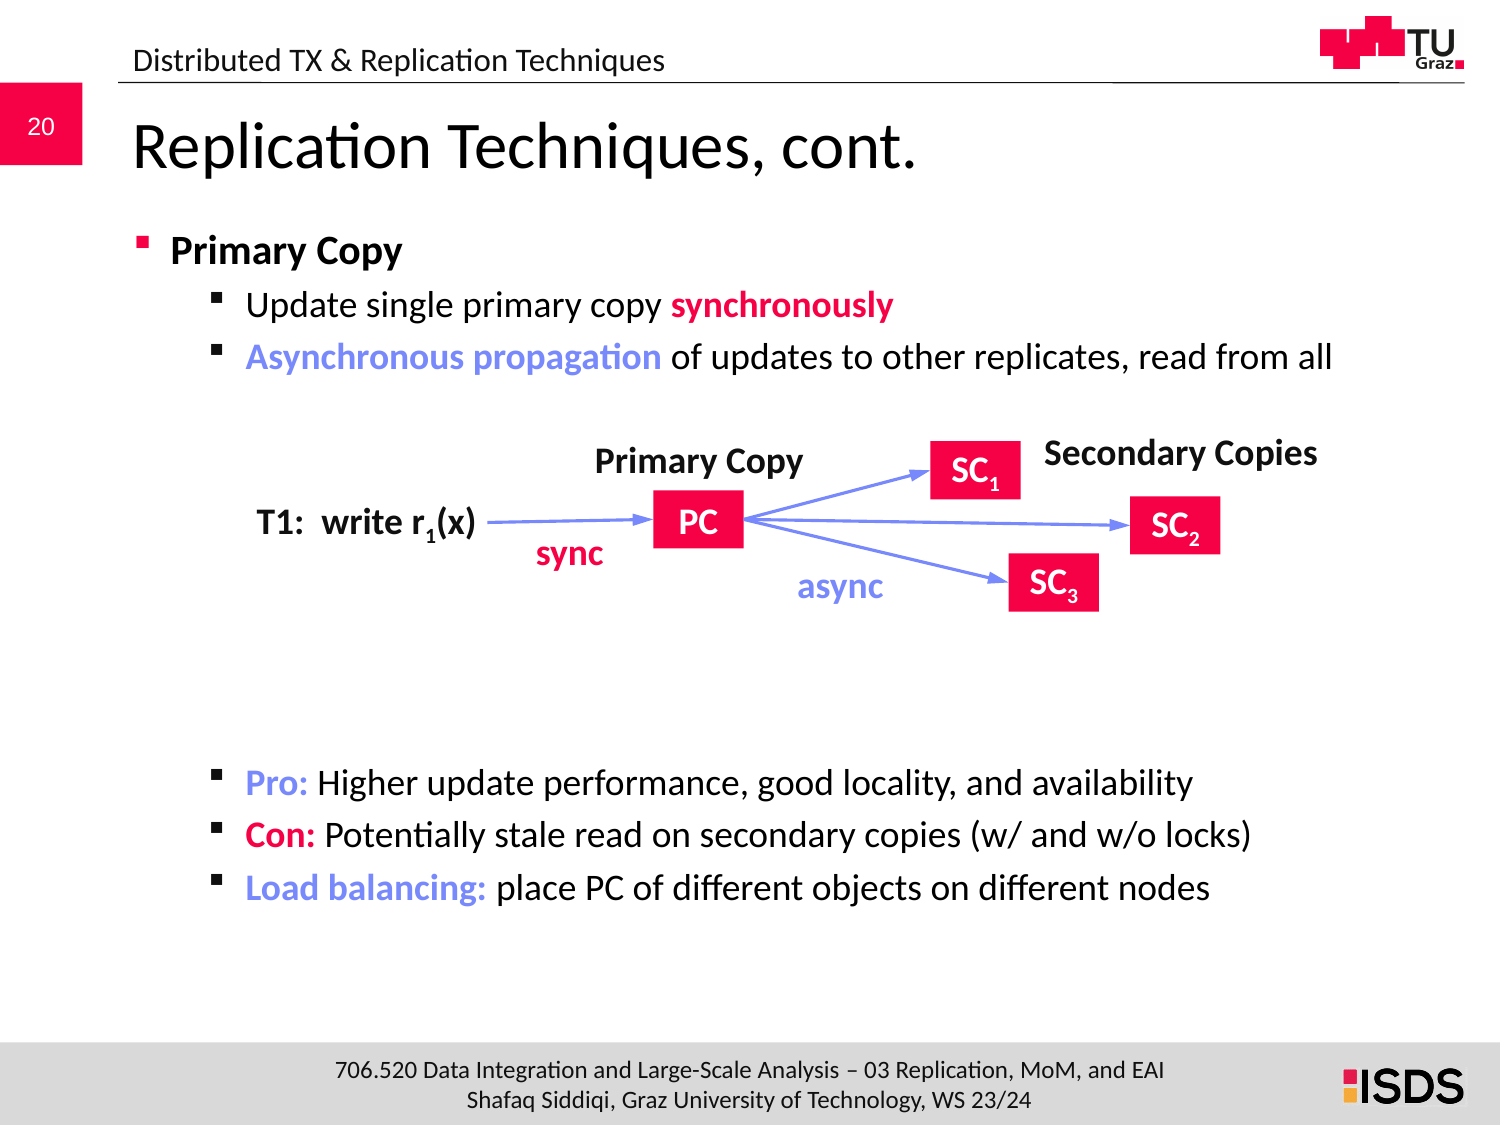

Distributed TX & Replication Techniques
# Replication Techniques, cont.
Primary Copy
Update single primary copy synchronously
Asynchronous propagation of updates to other replicates, read from all

Pro: Higher update performance, good locality, and availability
Con: Potentially stale read on secondary copies (w/ and w/o locks)
Load balancing: place PC of different objects on different nodes

Secondary Copies
Primary Copy
SC1
T1:  write r1(x)
PC
SC2
sync
SC3
async